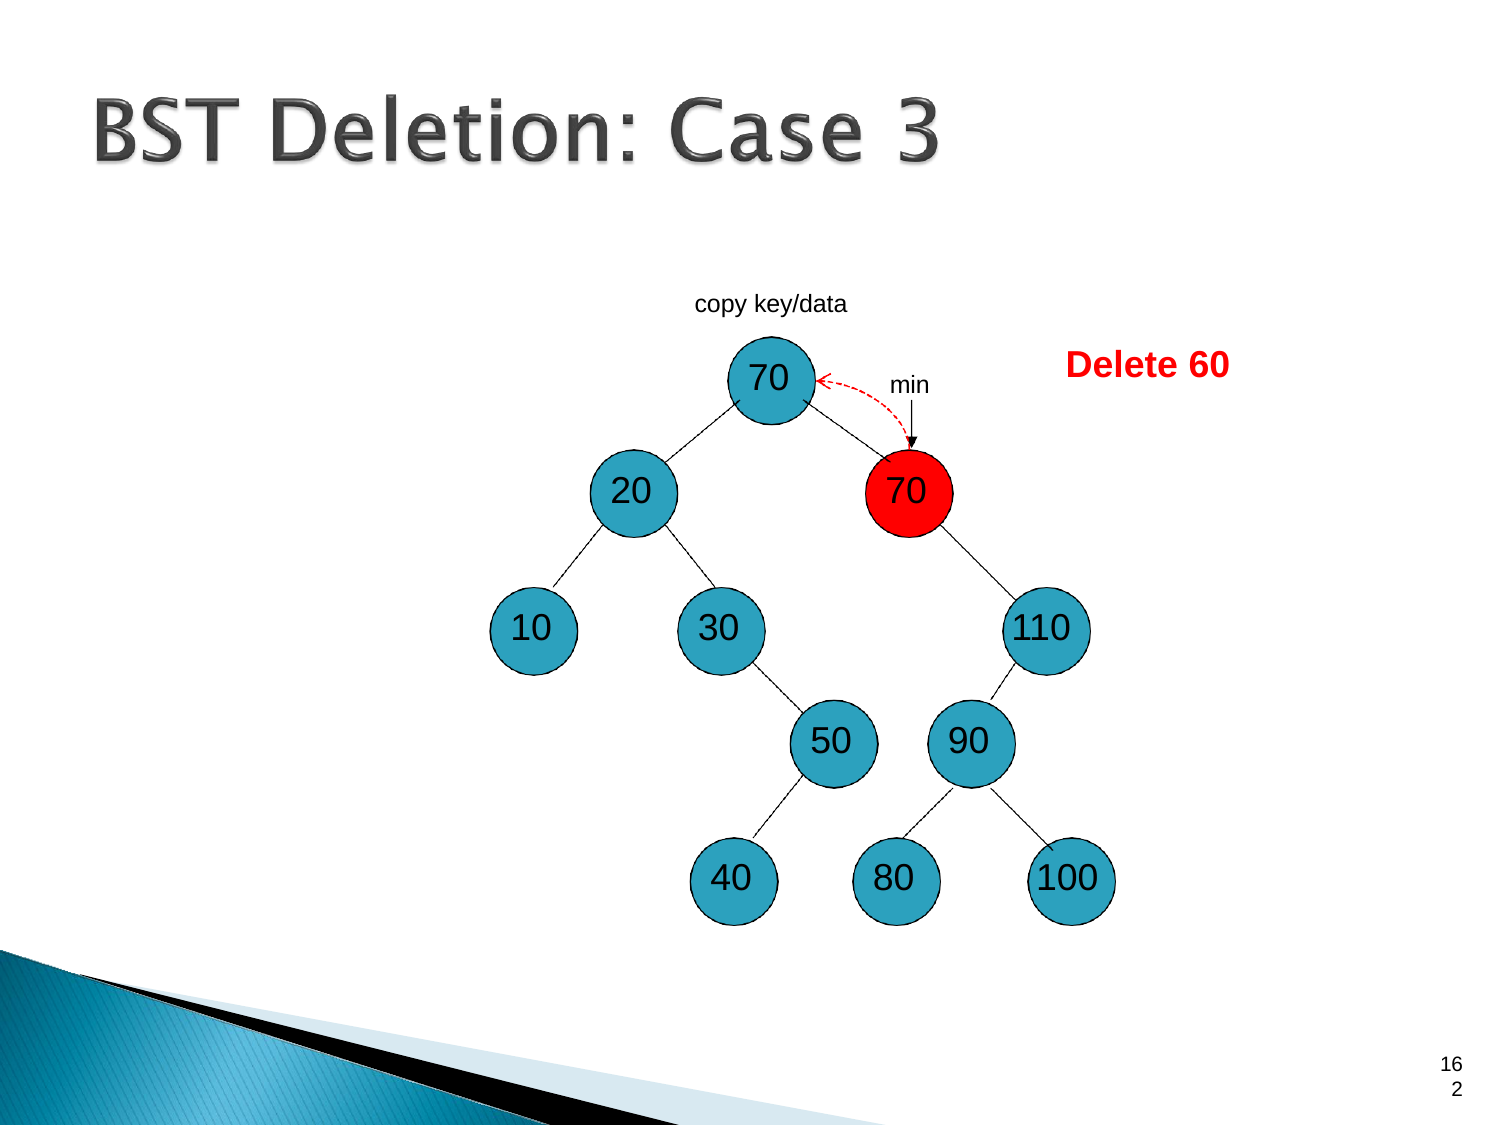

copy key/data

# Delete 60
70
min
20
70
10
30
110
50
90
40
80
100
16
2